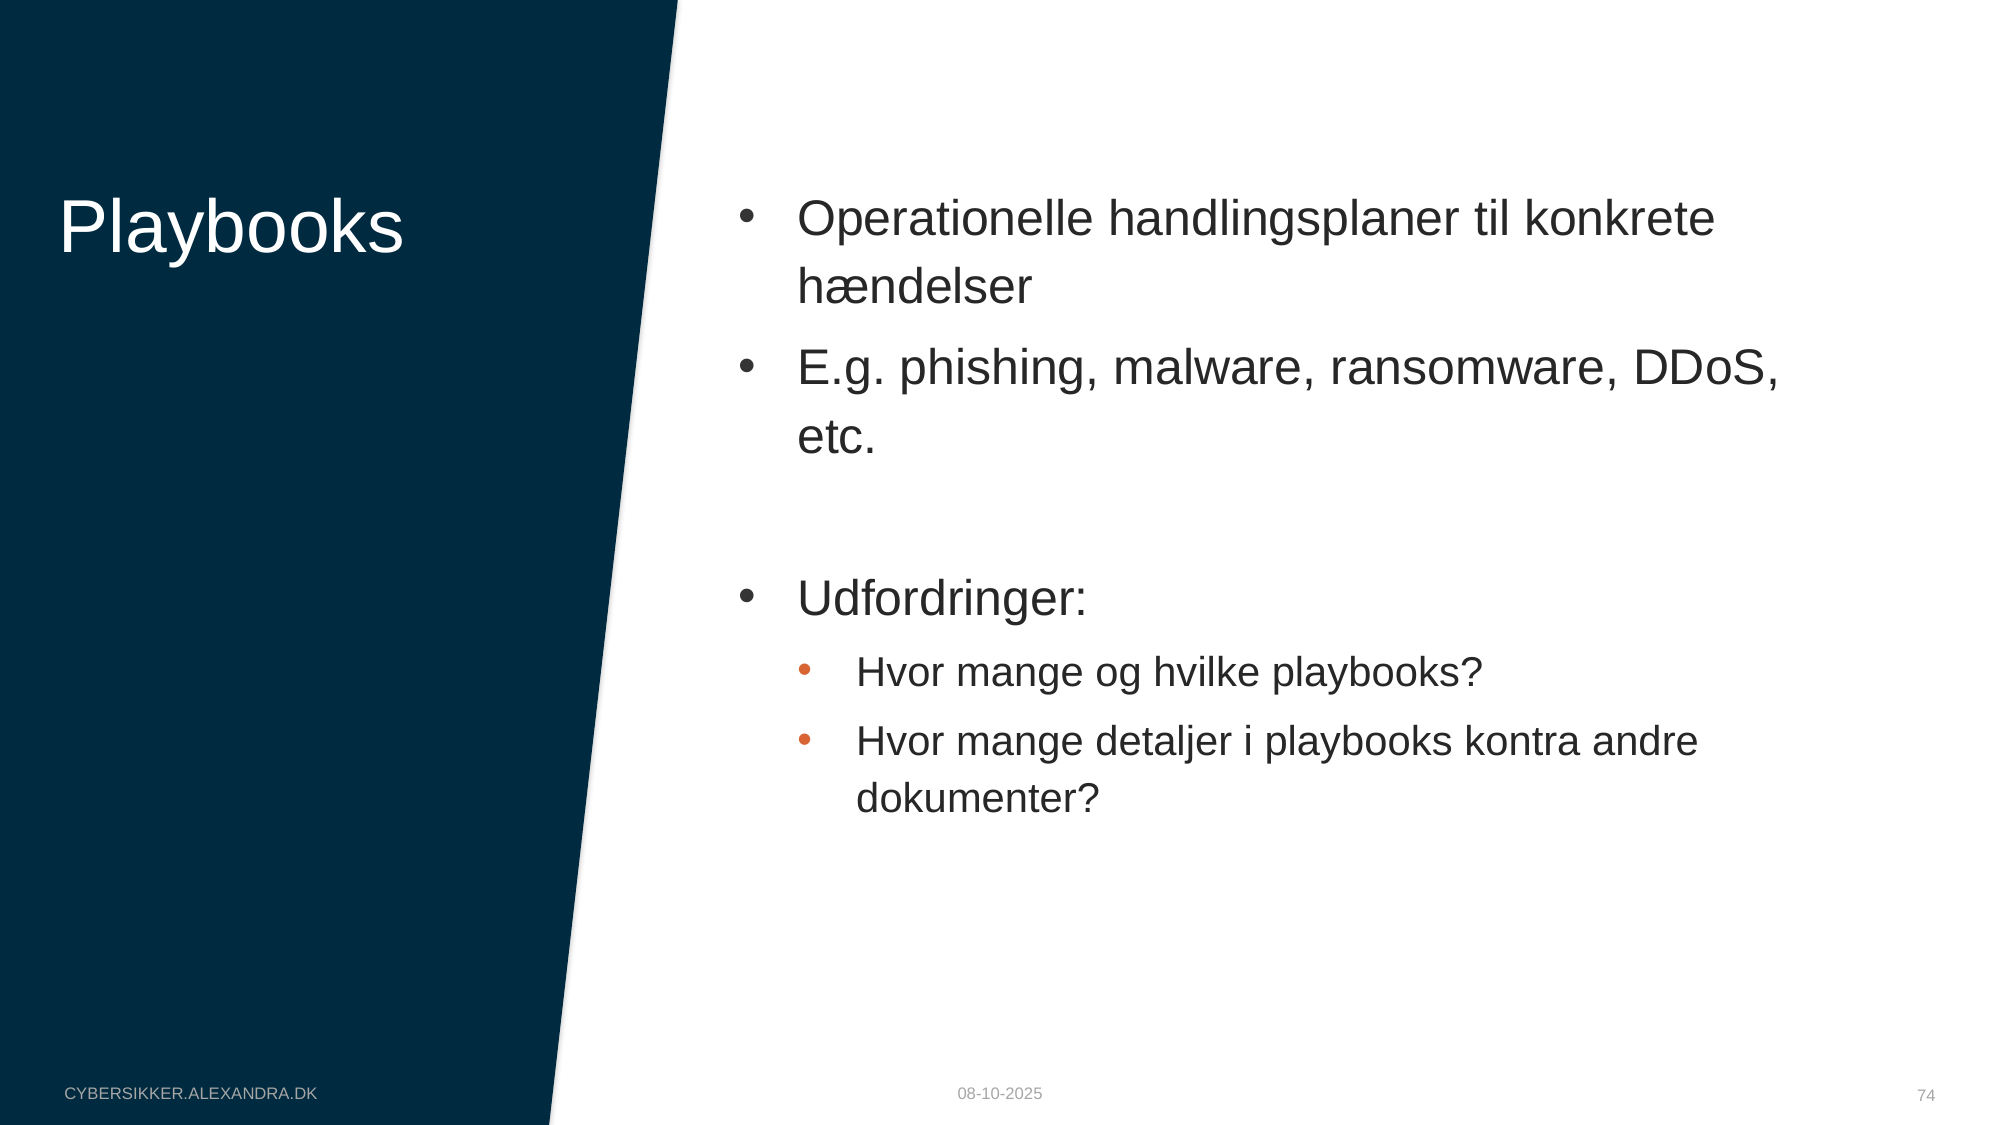

# Playbooks
Operationelle handlingsplaner til konkrete hændelser
E.g. phishing, malware, ransomware, DDoS, etc.

Udfordringer:
Hvor mange og hvilke playbooks?
Hvor mange detaljer i playbooks kontra andre dokumenter?

cybersikker.alexandra.dk
08-10-2025
74